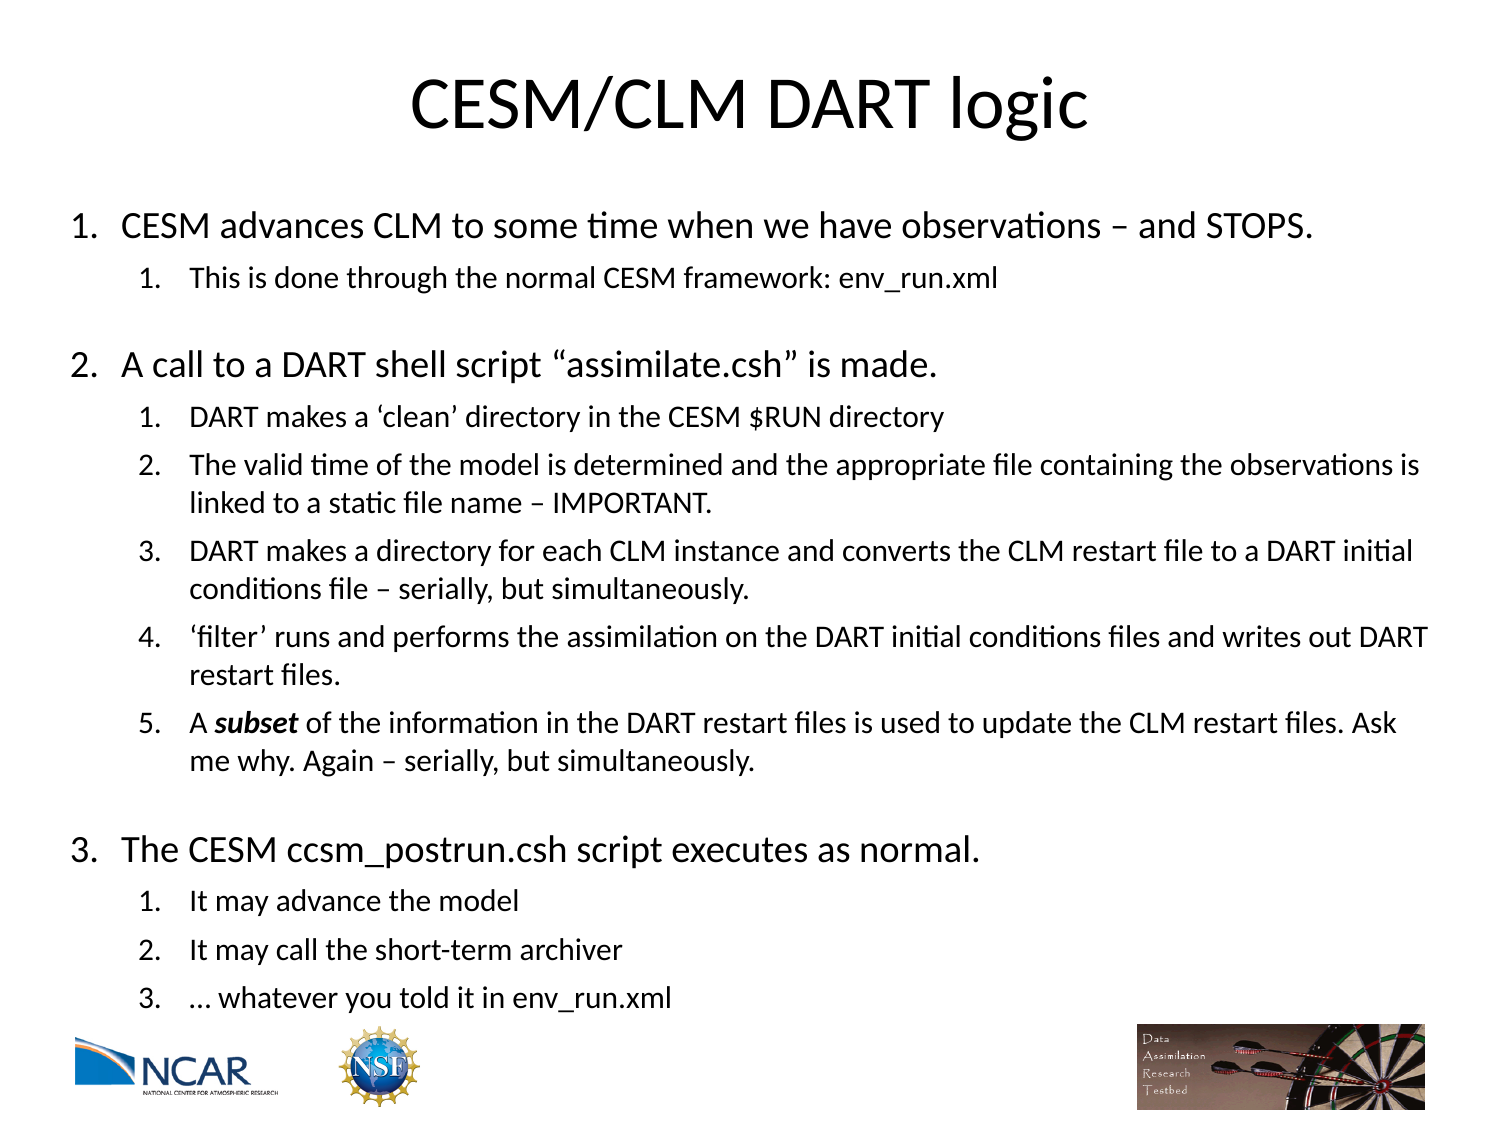

# CESM/CLM DART logic
CESM advances CLM to some time when we have observations – and STOPS.
This is done through the normal CESM framework: env_run.xml

A call to a DART shell script “assimilate.csh” is made.
DART makes a ‘clean’ directory in the CESM $RUN directory
The valid time of the model is determined and the appropriate file containing the observations is linked to a static file name – IMPORTANT.
DART makes a directory for each CLM instance and converts the CLM restart file to a DART initial conditions file – serially, but simultaneously.
‘filter’ runs and performs the assimilation on the DART initial conditions files and writes out DART restart files.
A subset of the information in the DART restart files is used to update the CLM restart files. Ask me why. Again – serially, but simultaneously.

The CESM ccsm_postrun.csh script executes as normal.
It may advance the model
It may call the short-term archiver
… whatever you told it in env_run.xml